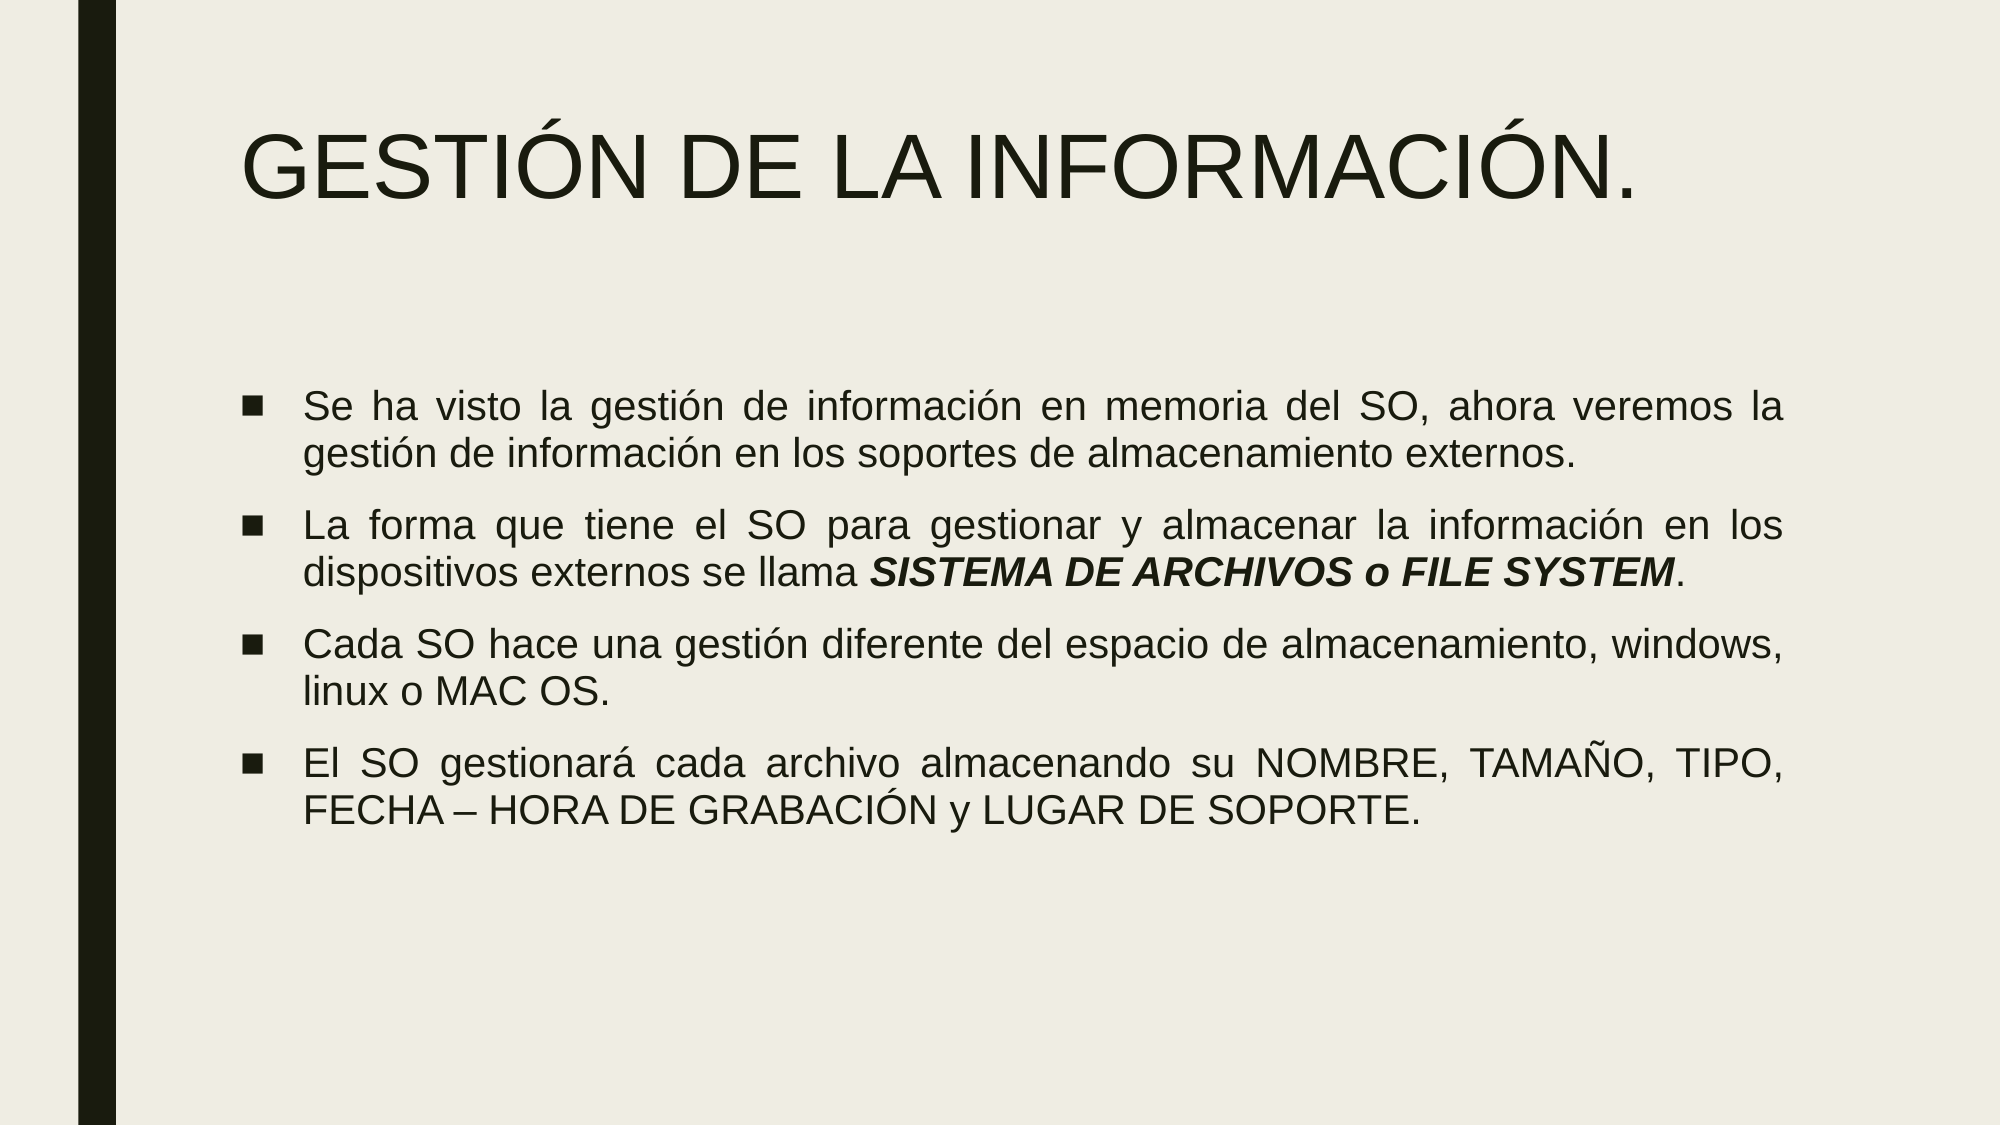

# GESTIÓN DE LA INFORMACIÓN.
Se ha visto la gestión de información en memoria del SO, ahora veremos la gestión de información en los soportes de almacenamiento externos.
La forma que tiene el SO para gestionar y almacenar la información en los dispositivos externos se llama SISTEMA DE ARCHIVOS o FILE SYSTEM.
Cada SO hace una gestión diferente del espacio de almacenamiento, windows, linux o MAC OS.
El SO gestionará cada archivo almacenando su NOMBRE, TAMAÑO, TIPO, FECHA – HORA DE GRABACIÓN y LUGAR DE SOPORTE.